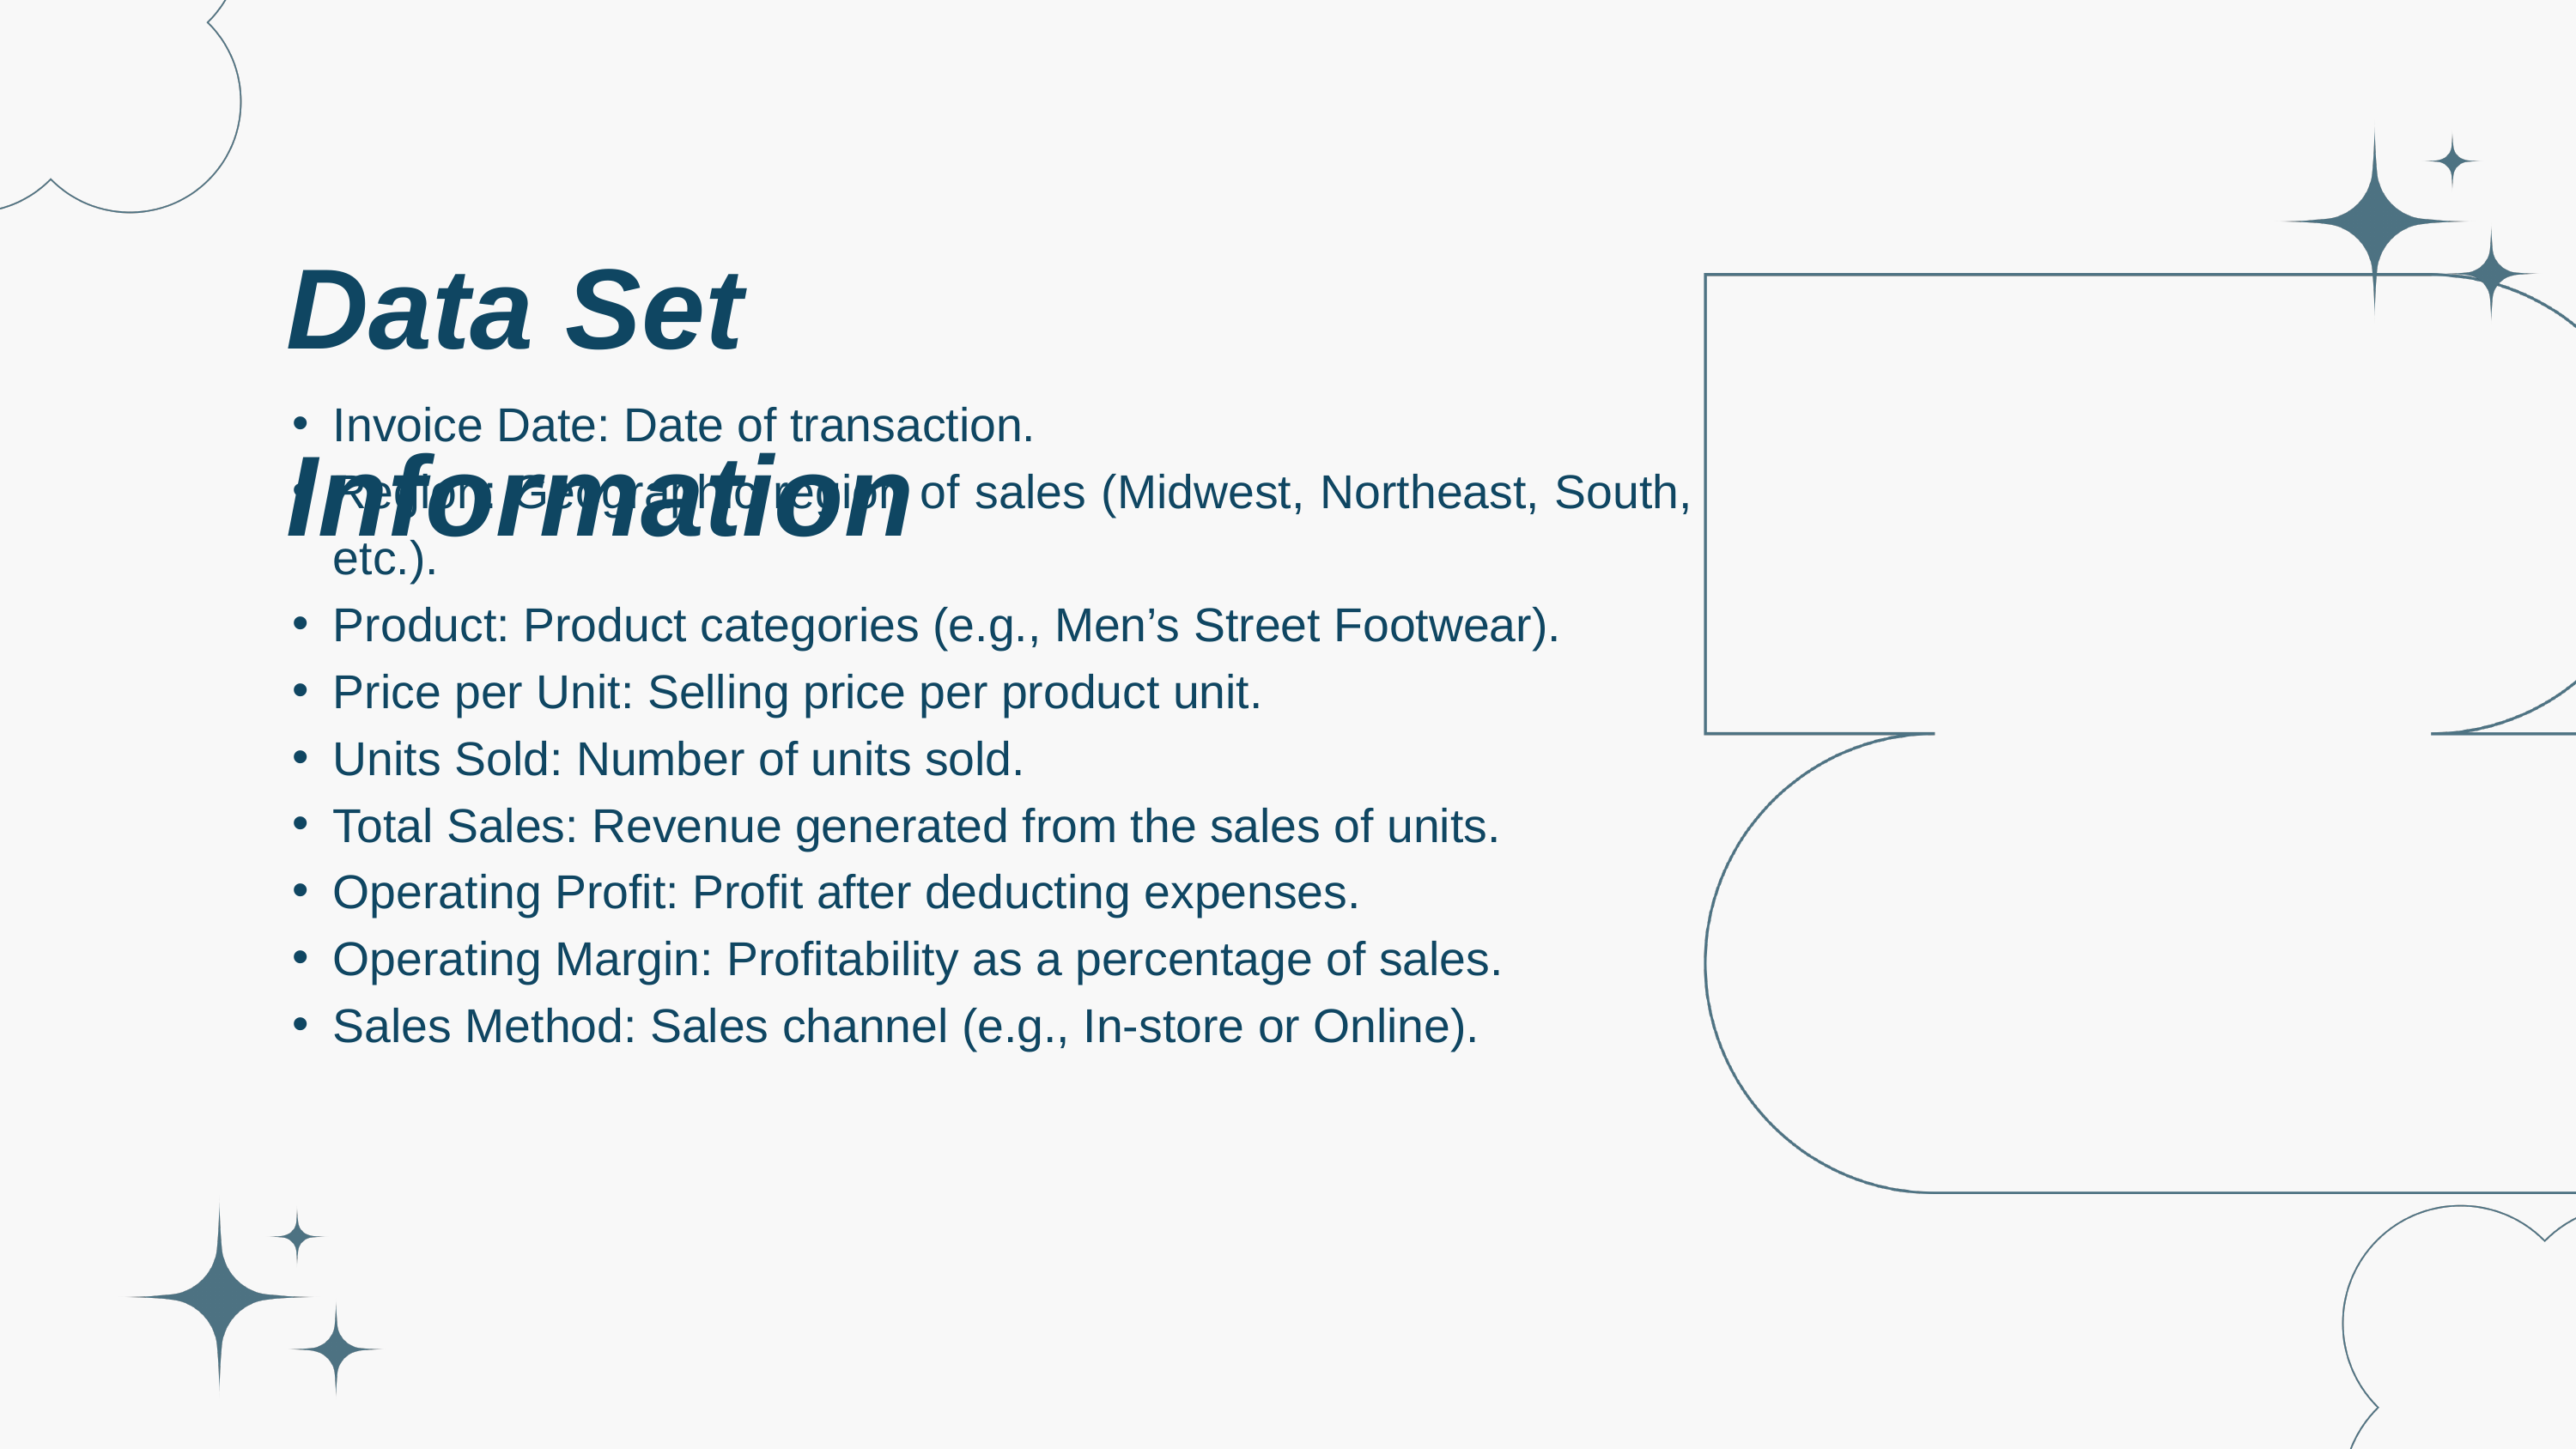

Data Set Information

Invoice Date: Date of transaction.
Region: Geographic region of sales (Midwest, Northeast, South, etc.).
Product: Product categories (e.g., Men’s Street Footwear).
Price per Unit: Selling price per product unit.
Units Sold: Number of units sold.
Total Sales: Revenue generated from the sales of units.
Operating Profit: Profit after deducting expenses.
Operating Margin: Profitability as a percentage of sales.
Sales Method: Sales channel (e.g., In-store or Online).